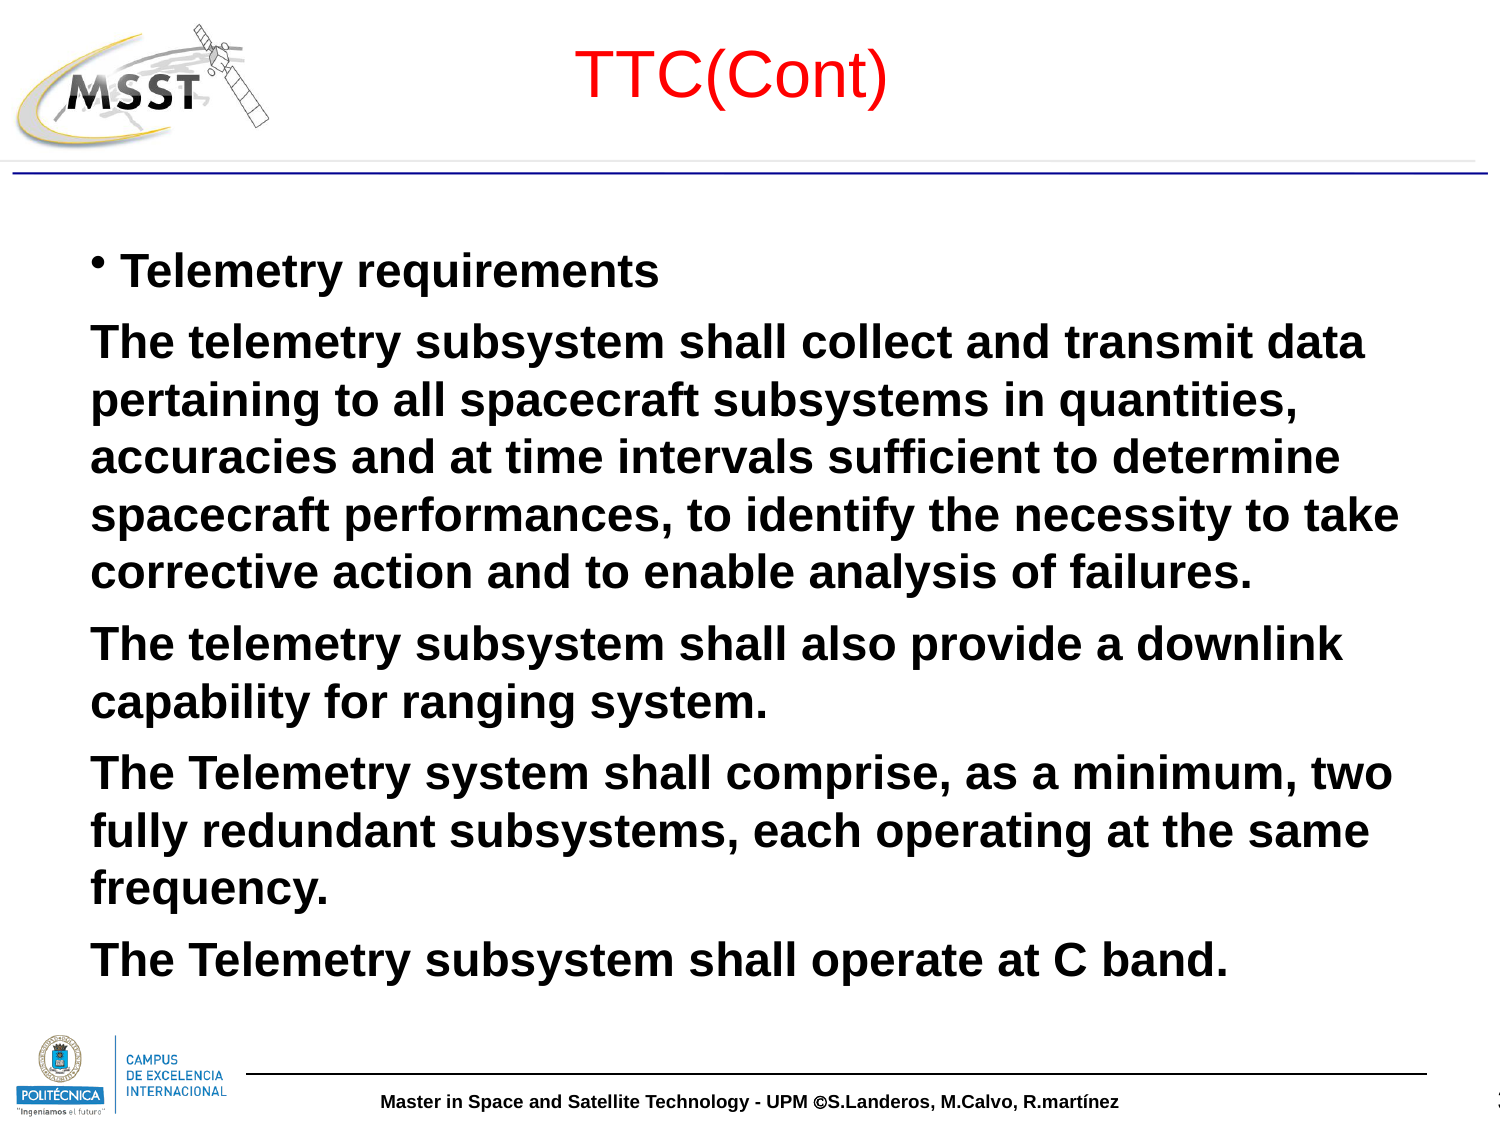

# TTC(Cont)
 Telemetry requirements
The telemetry subsystem shall collect and transmit data pertaining to all spacecraft subsystems in quantities, accuracies and at time intervals sufficient to determine spacecraft performances, to identify the necessity to take corrective action and to enable analysis of failures.
The telemetry subsystem shall also provide a downlink capability for ranging system.
The Telemetry system shall comprise, as a minimum, two fully redundant subsystems, each operating at the same  frequency.
The Telemetry subsystem shall operate at C band.